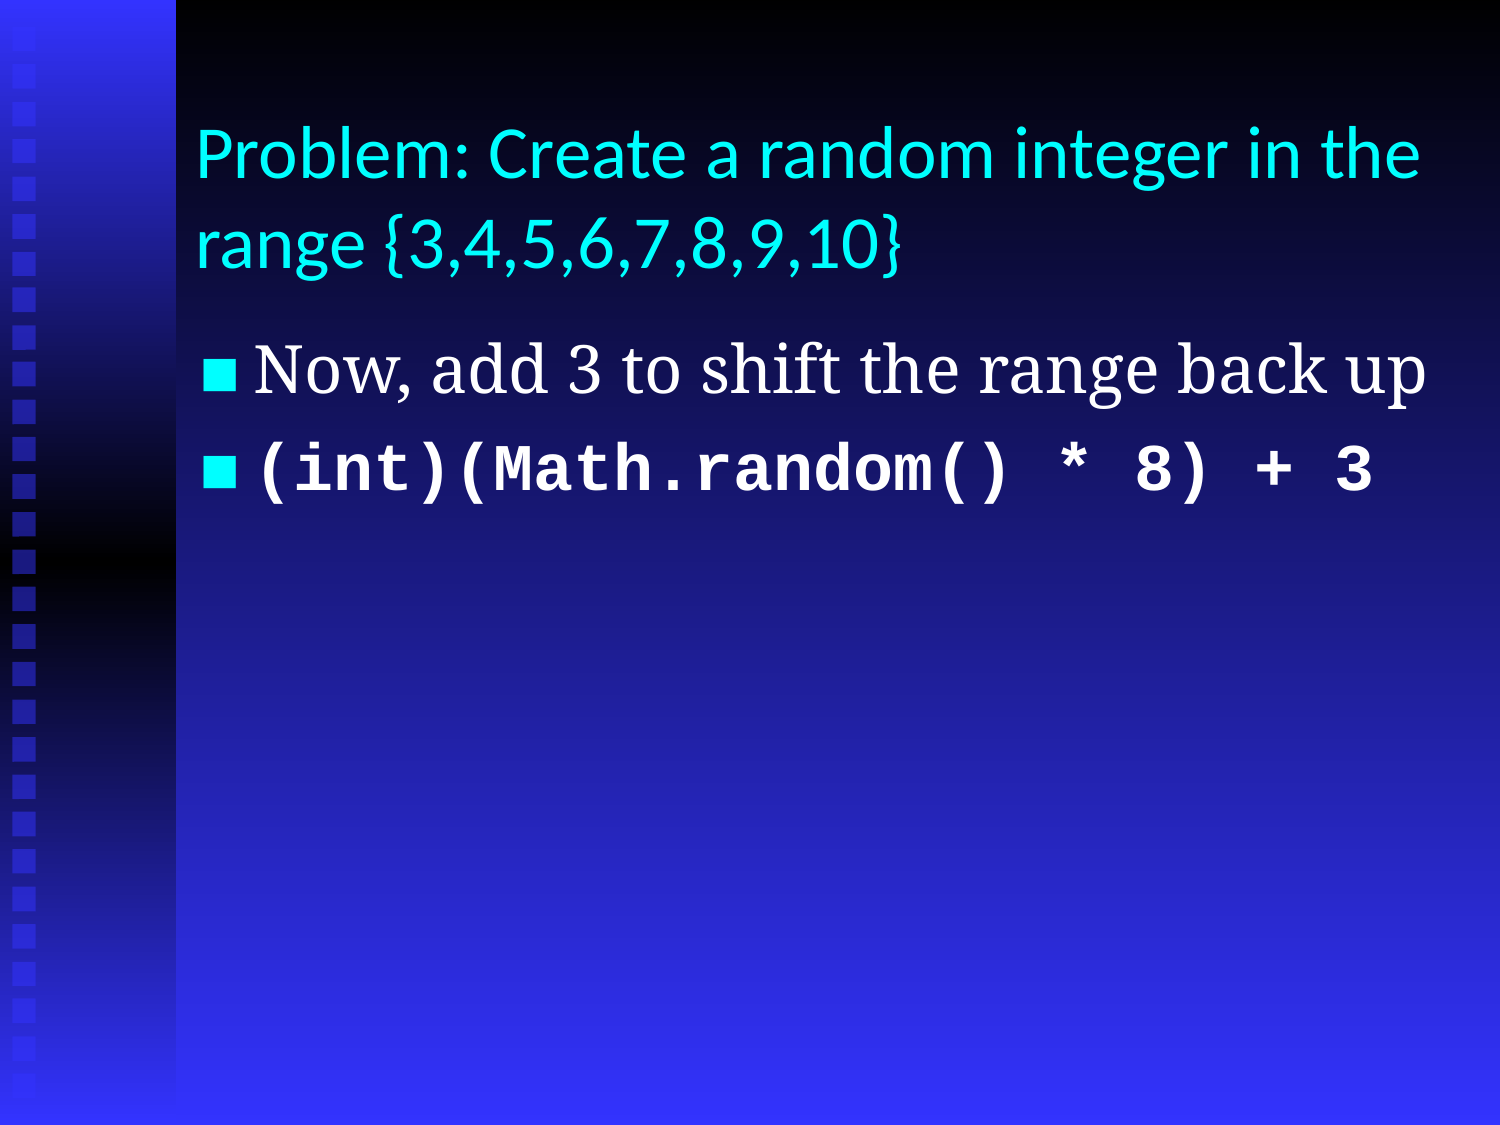

Problem: Create a random integer in the range {3,4,5,6,7,8,9,10}
Now, add 3 to shift the range back up
(int)(Math.random() * 8) + 3
59